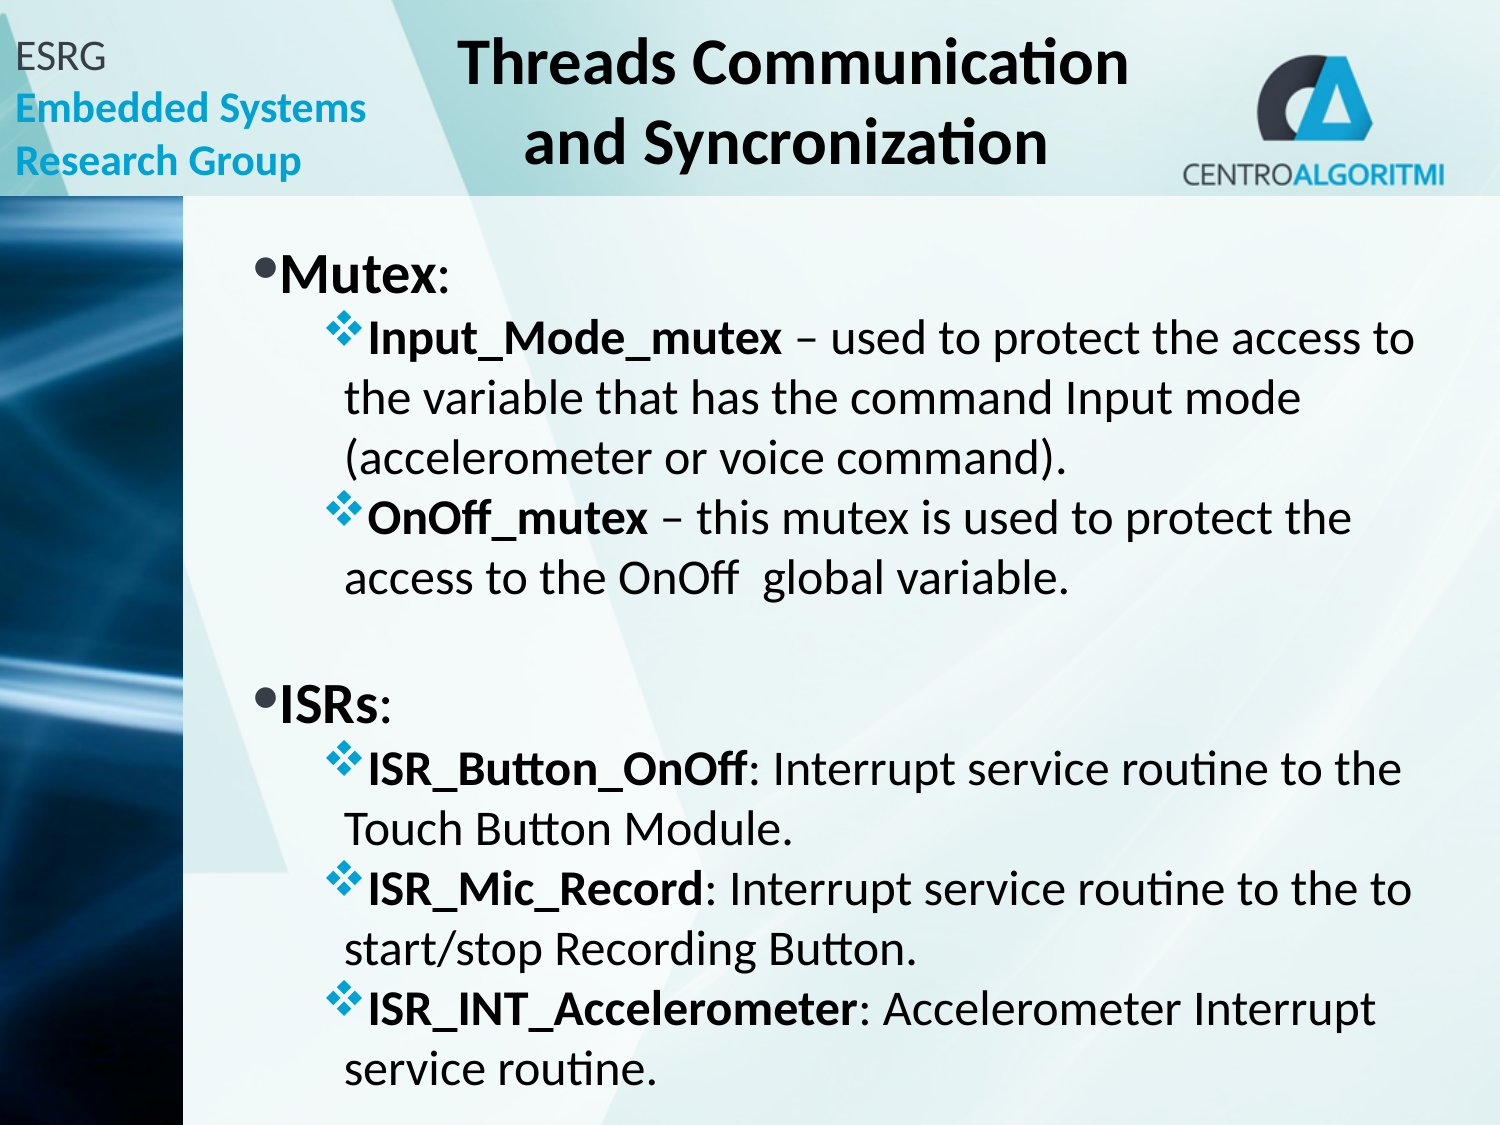

# Threads Communication and Syncronization
Mutex:
Input_Mode_mutex – used to protect the access to the variable that has the command Input mode (accelerometer or voice command).
OnOff_mutex – this mutex is used to protect the access to the OnOff  global variable.
ISRs:
ISR_Button_OnOff: Interrupt service routine to the Touch Button Module.
ISR_Mic_Record: Interrupt service routine to the to start/stop Recording Button.
ISR_INT_Accelerometer: Accelerometer Interrupt service routine.